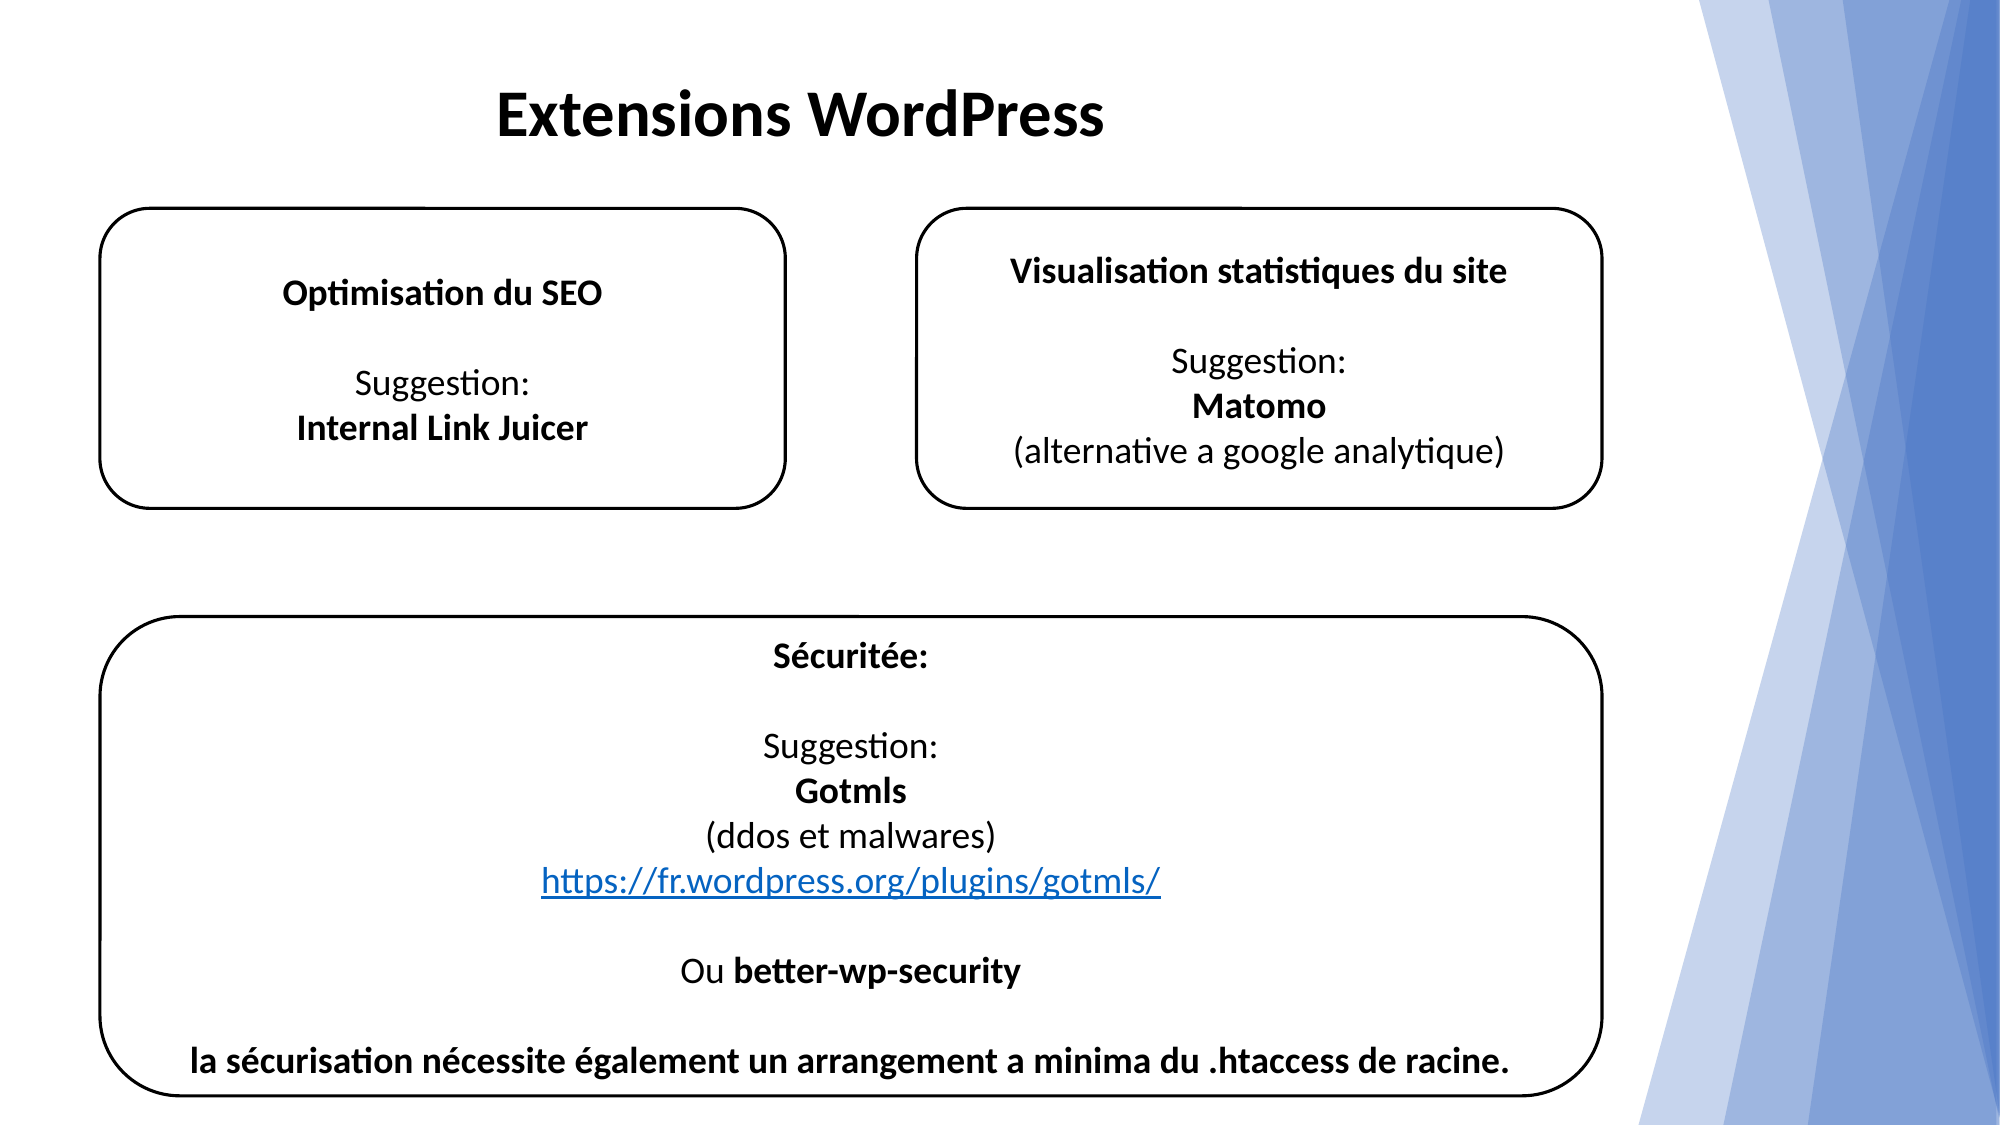

Extensions WordPress
Optimisation du SEO

Suggestion:
Internal Link Juicer
Visualisation statistiques du site

Suggestion:
Matomo
(alternative a google analytique)
Sécuritée:

Suggestion:
Gotmls
(ddos et malwares)
https://fr.wordpress.org/plugins/gotmls/

Ou better-wp-security

la sécurisation nécessite également un arrangement a minima du .htaccess de racine.